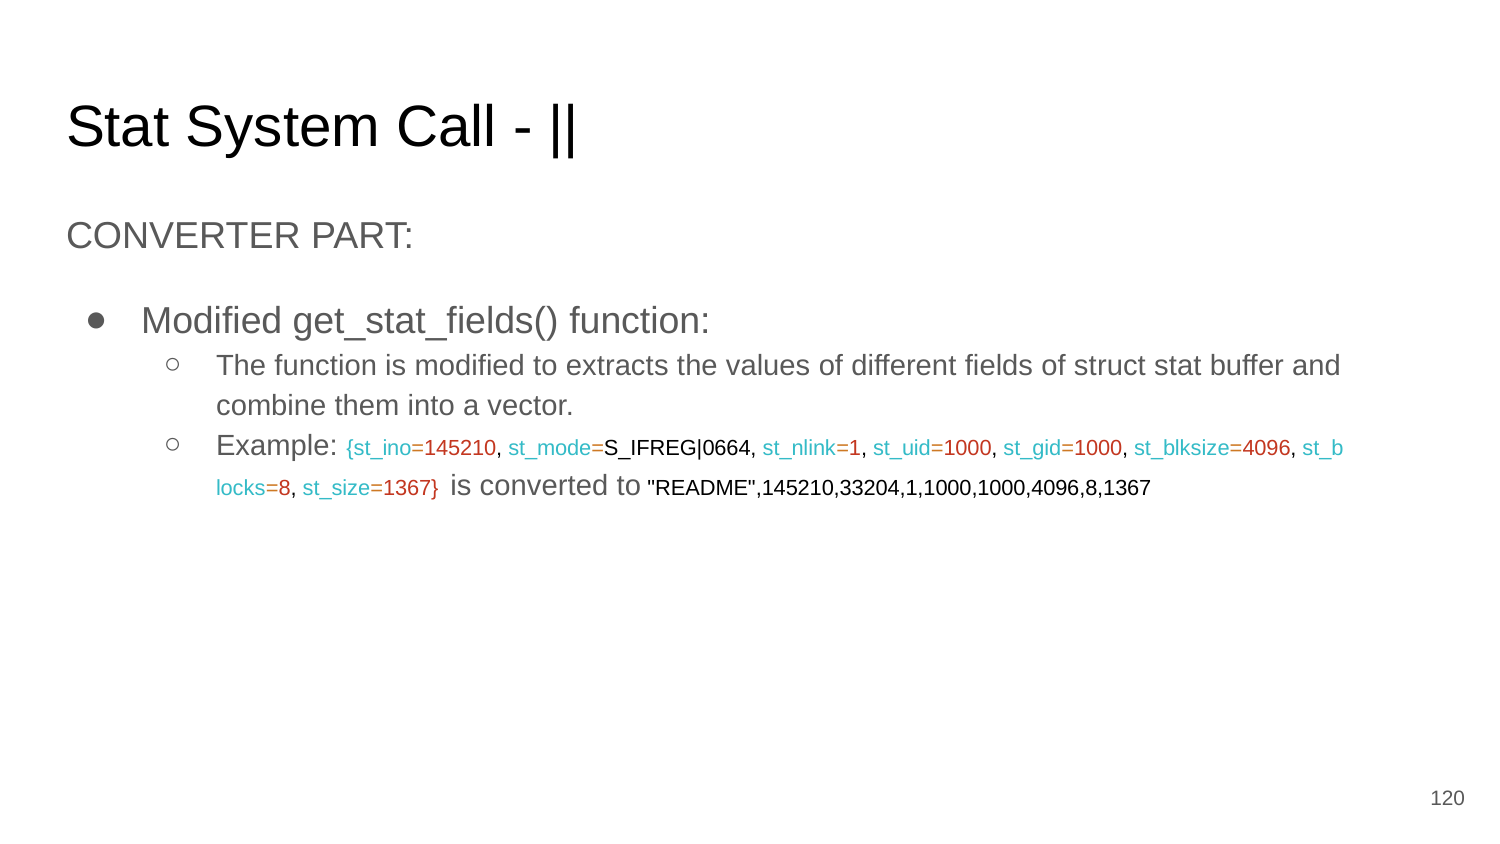

# Stat System Call - ||
CONVERTER PART:
Modified get_stat_fields() function:
The function is modified to extracts the values of different fields of struct stat buffer and combine them into a vector.
Example: {st_ino=145210, st_mode=S_IFREG|0664, st_nlink=1, st_uid=1000, st_gid=1000, st_blksize=4096, st_b    locks=8, st_size=1367}  is converted to "README",145210,33204,1,1000,1000,4096,8,1367
120